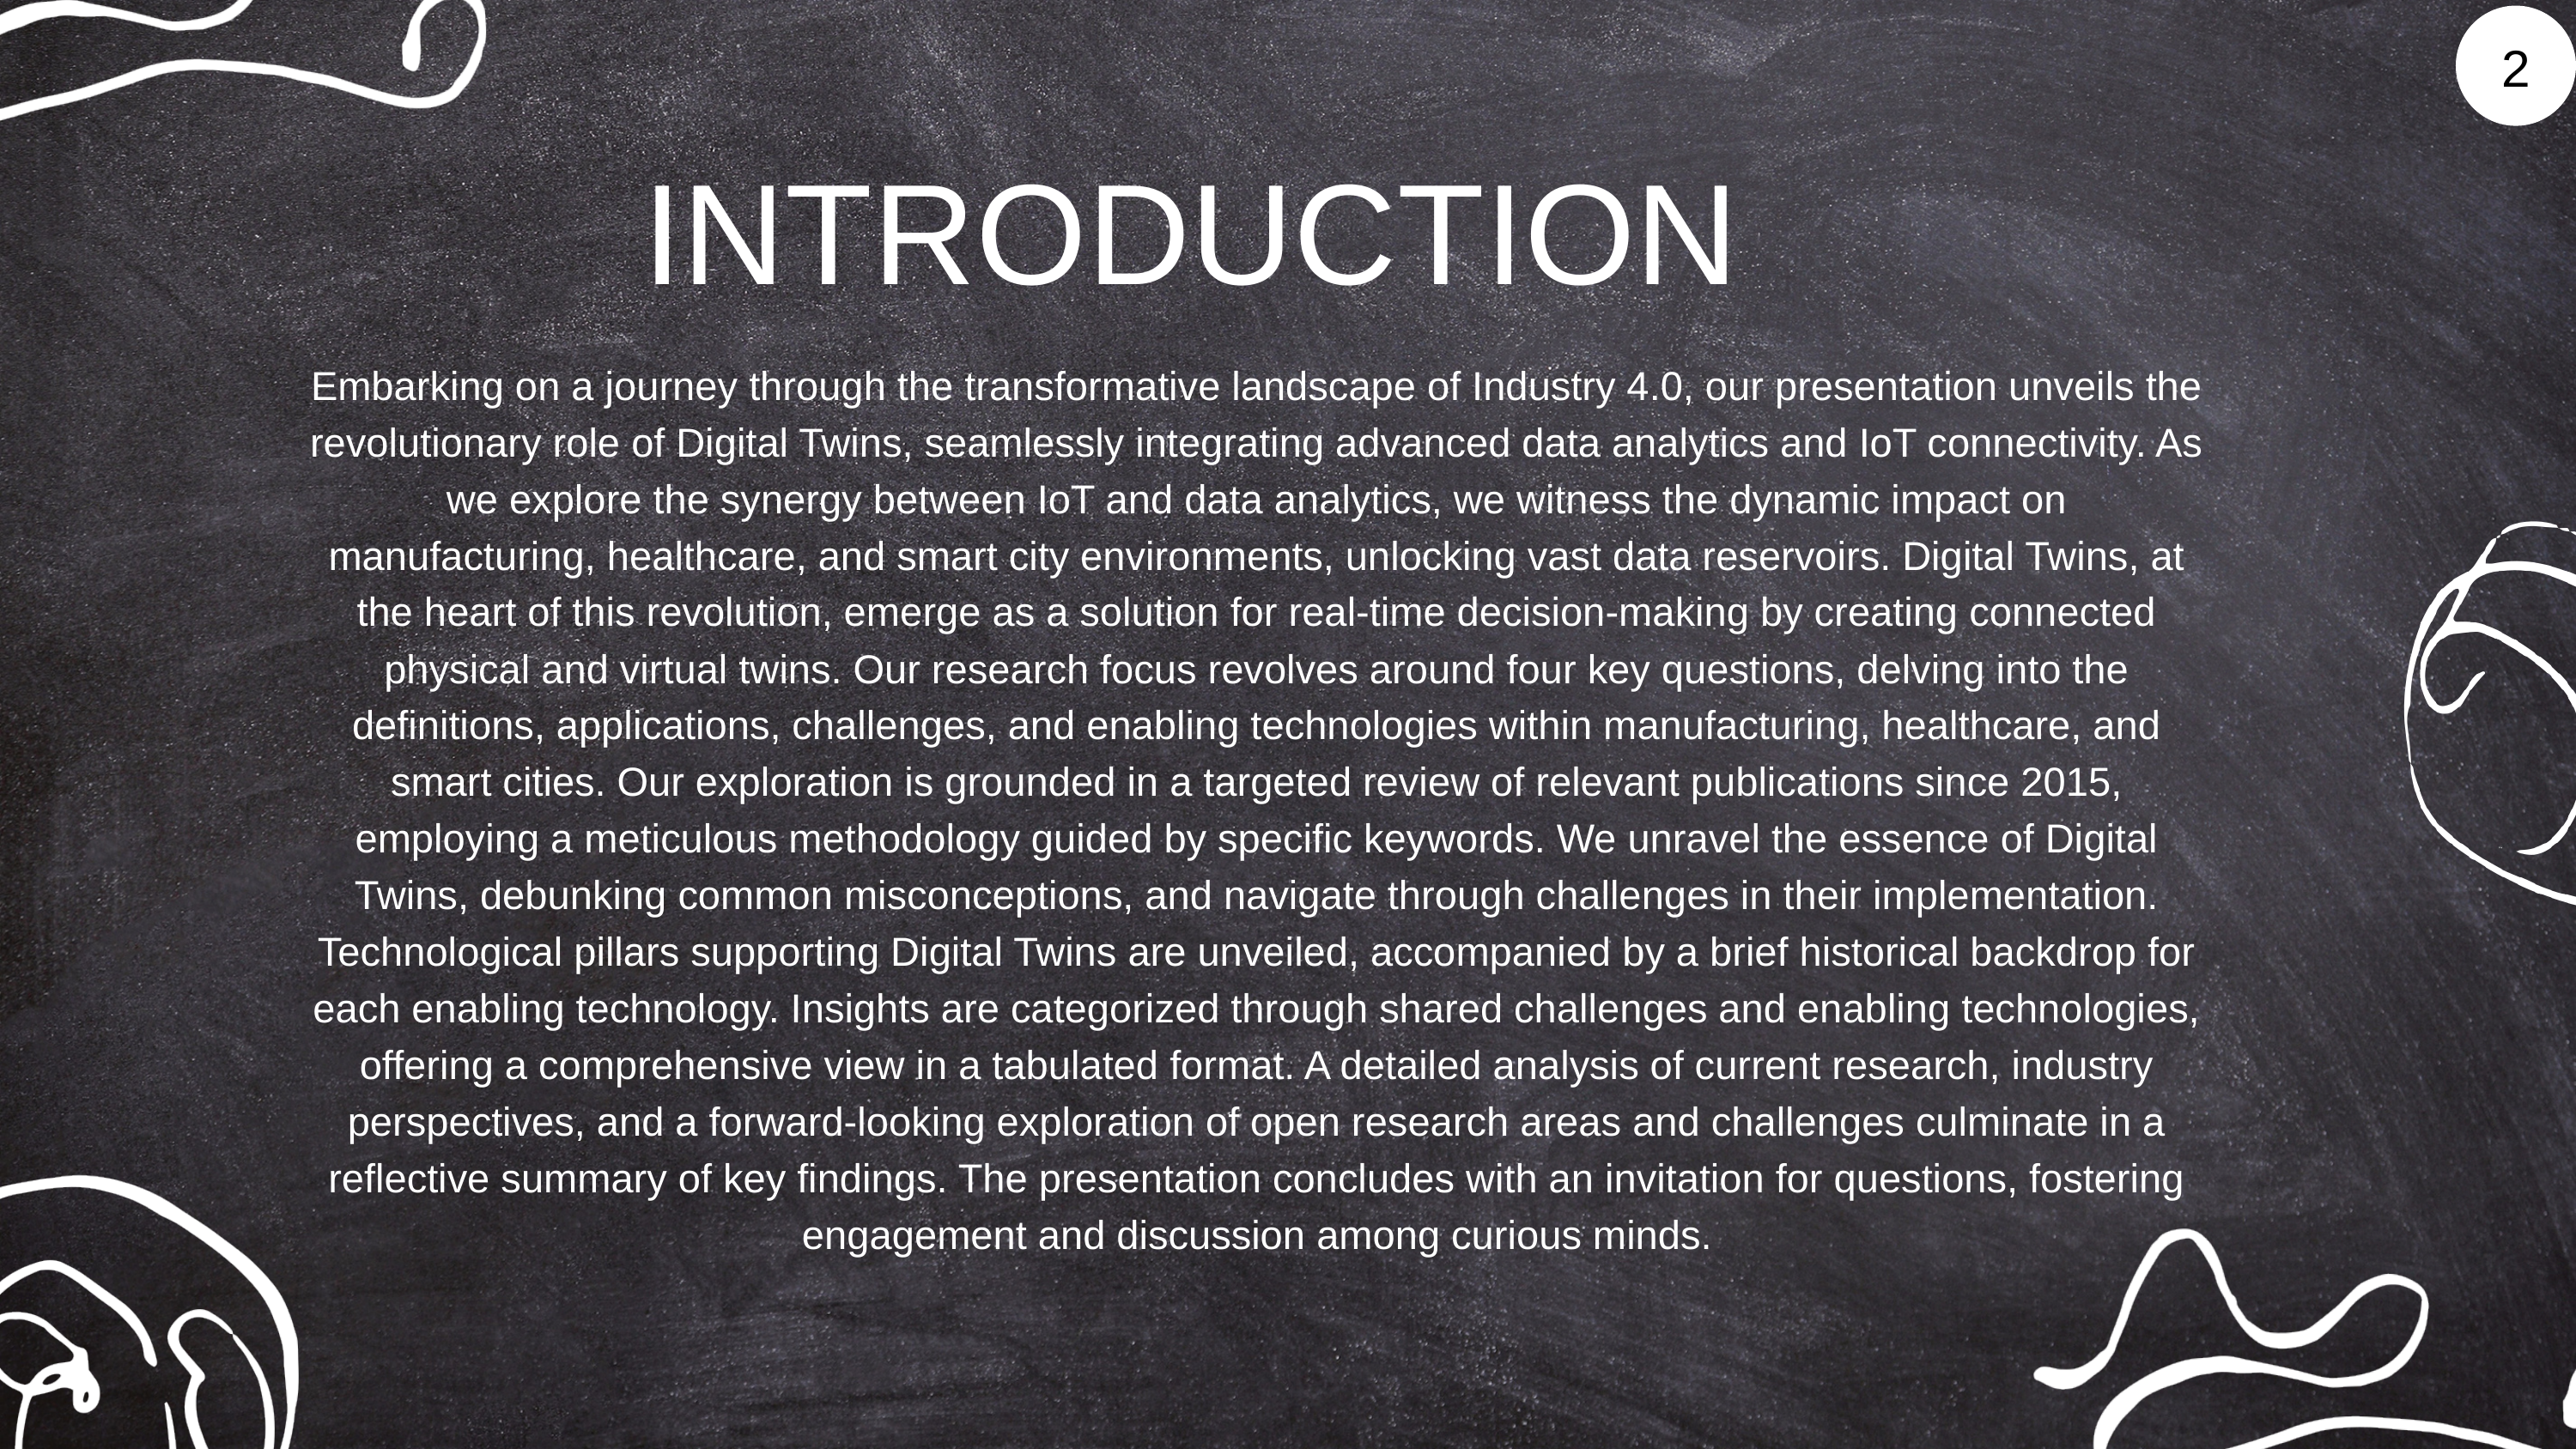

2
INTRODUCTION
Embarking on a journey through the transformative landscape of Industry 4.0, our presentation unveils the revolutionary role of Digital Twins, seamlessly integrating advanced data analytics and IoT connectivity. As we explore the synergy between IoT and data analytics, we witness the dynamic impact on manufacturing, healthcare, and smart city environments, unlocking vast data reservoirs. Digital Twins, at the heart of this revolution, emerge as a solution for real-time decision-making by creating connected physical and virtual twins. Our research focus revolves around four key questions, delving into the definitions, applications, challenges, and enabling technologies within manufacturing, healthcare, and smart cities. Our exploration is grounded in a targeted review of relevant publications since 2015, employing a meticulous methodology guided by specific keywords. We unravel the essence of Digital Twins, debunking common misconceptions, and navigate through challenges in their implementation. Technological pillars supporting Digital Twins are unveiled, accompanied by a brief historical backdrop for each enabling technology. Insights are categorized through shared challenges and enabling technologies, offering a comprehensive view in a tabulated format. A detailed analysis of current research, industry perspectives, and a forward-looking exploration of open research areas and challenges culminate in a reflective summary of key findings. The presentation concludes with an invitation for questions, fostering engagement and discussion among curious minds.